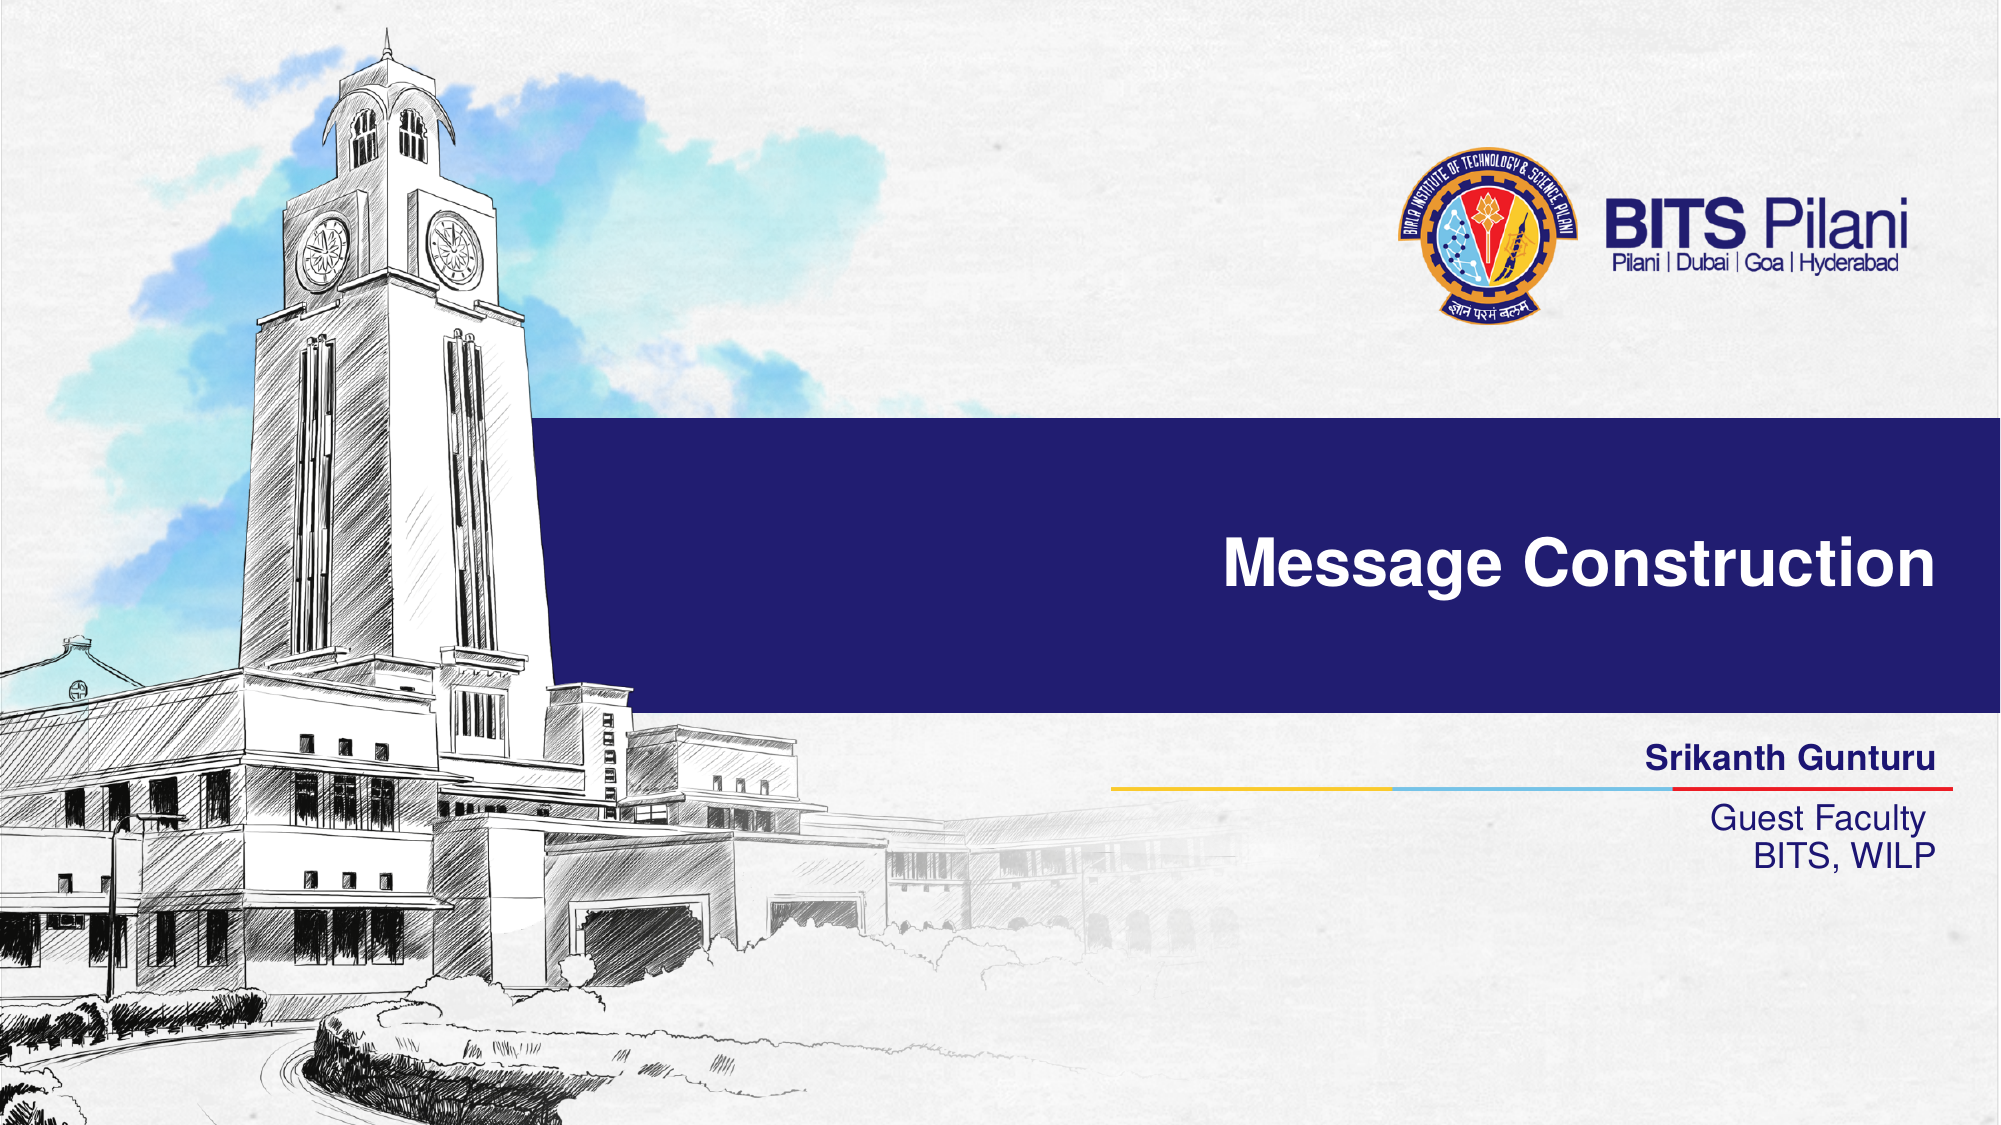

# Message Construction
Srikanth Gunturu
Guest Faculty
BITS, WILP